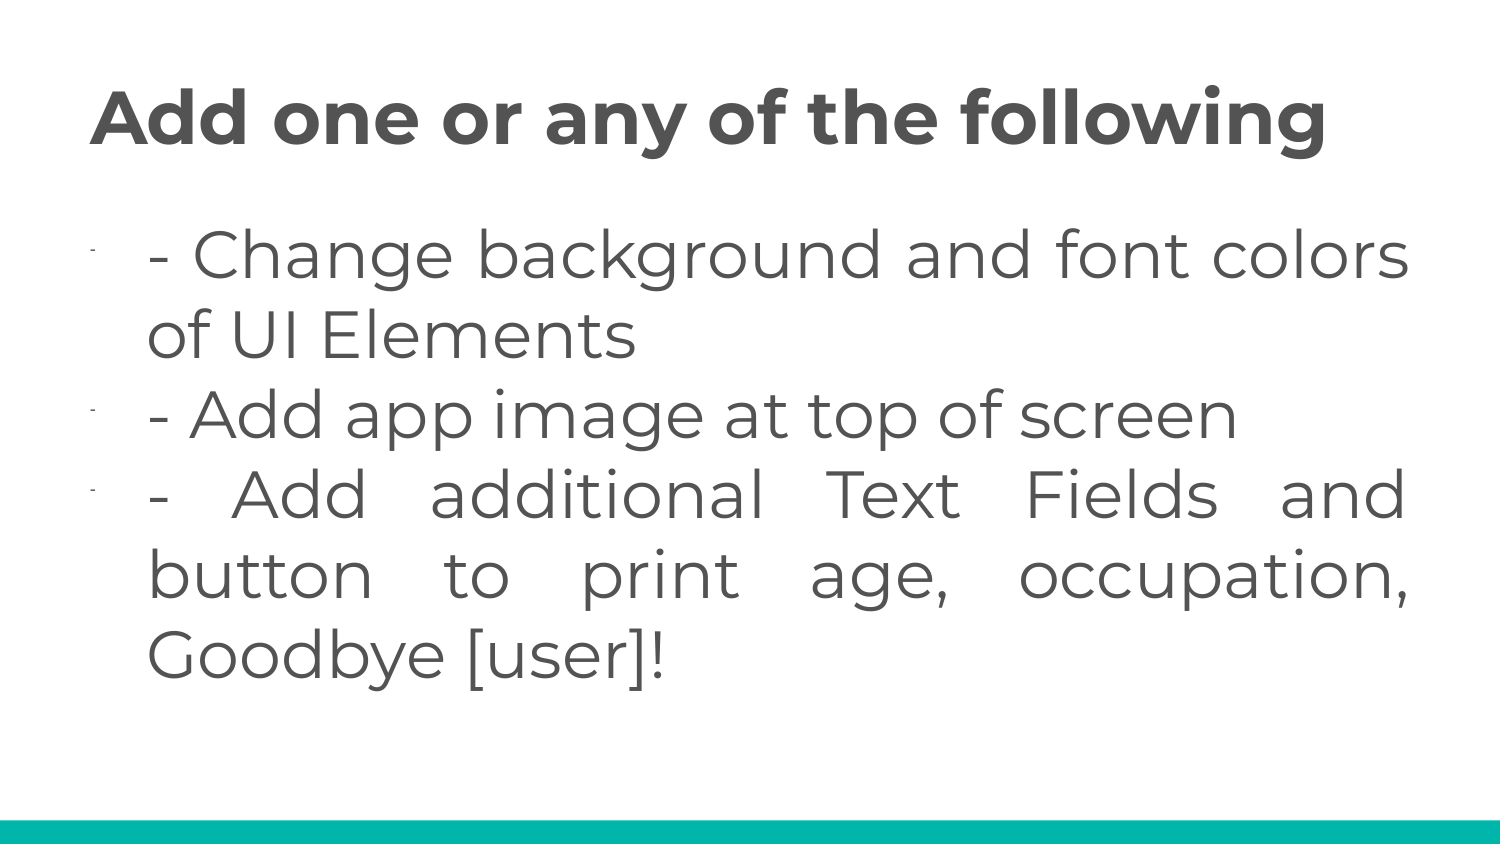

# Add one or any of the following
- Change background and font colors of UI Elements
- Add app image at top of screen
- Add additional Text Fields and button to print age, occupation, Goodbye [user]!